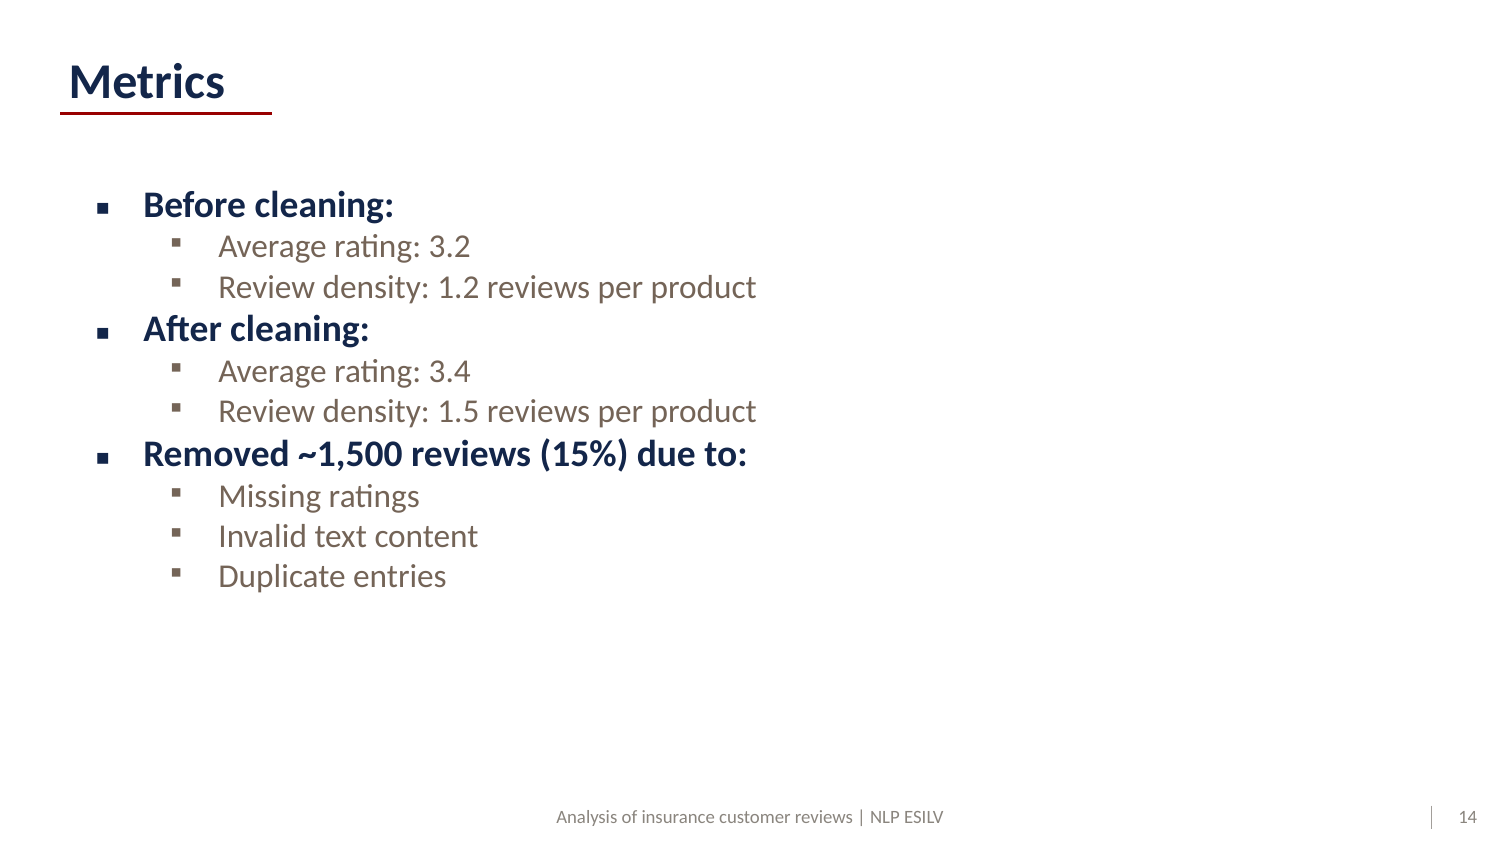

# Metrics
Before cleaning:
Average rating: 3.2
Review density: 1.2 reviews per product
After cleaning:
Average rating: 3.4
Review density: 1.5 reviews per product
Removed ~1,500 reviews (15%) due to:
Missing ratings
Invalid text content
Duplicate entries